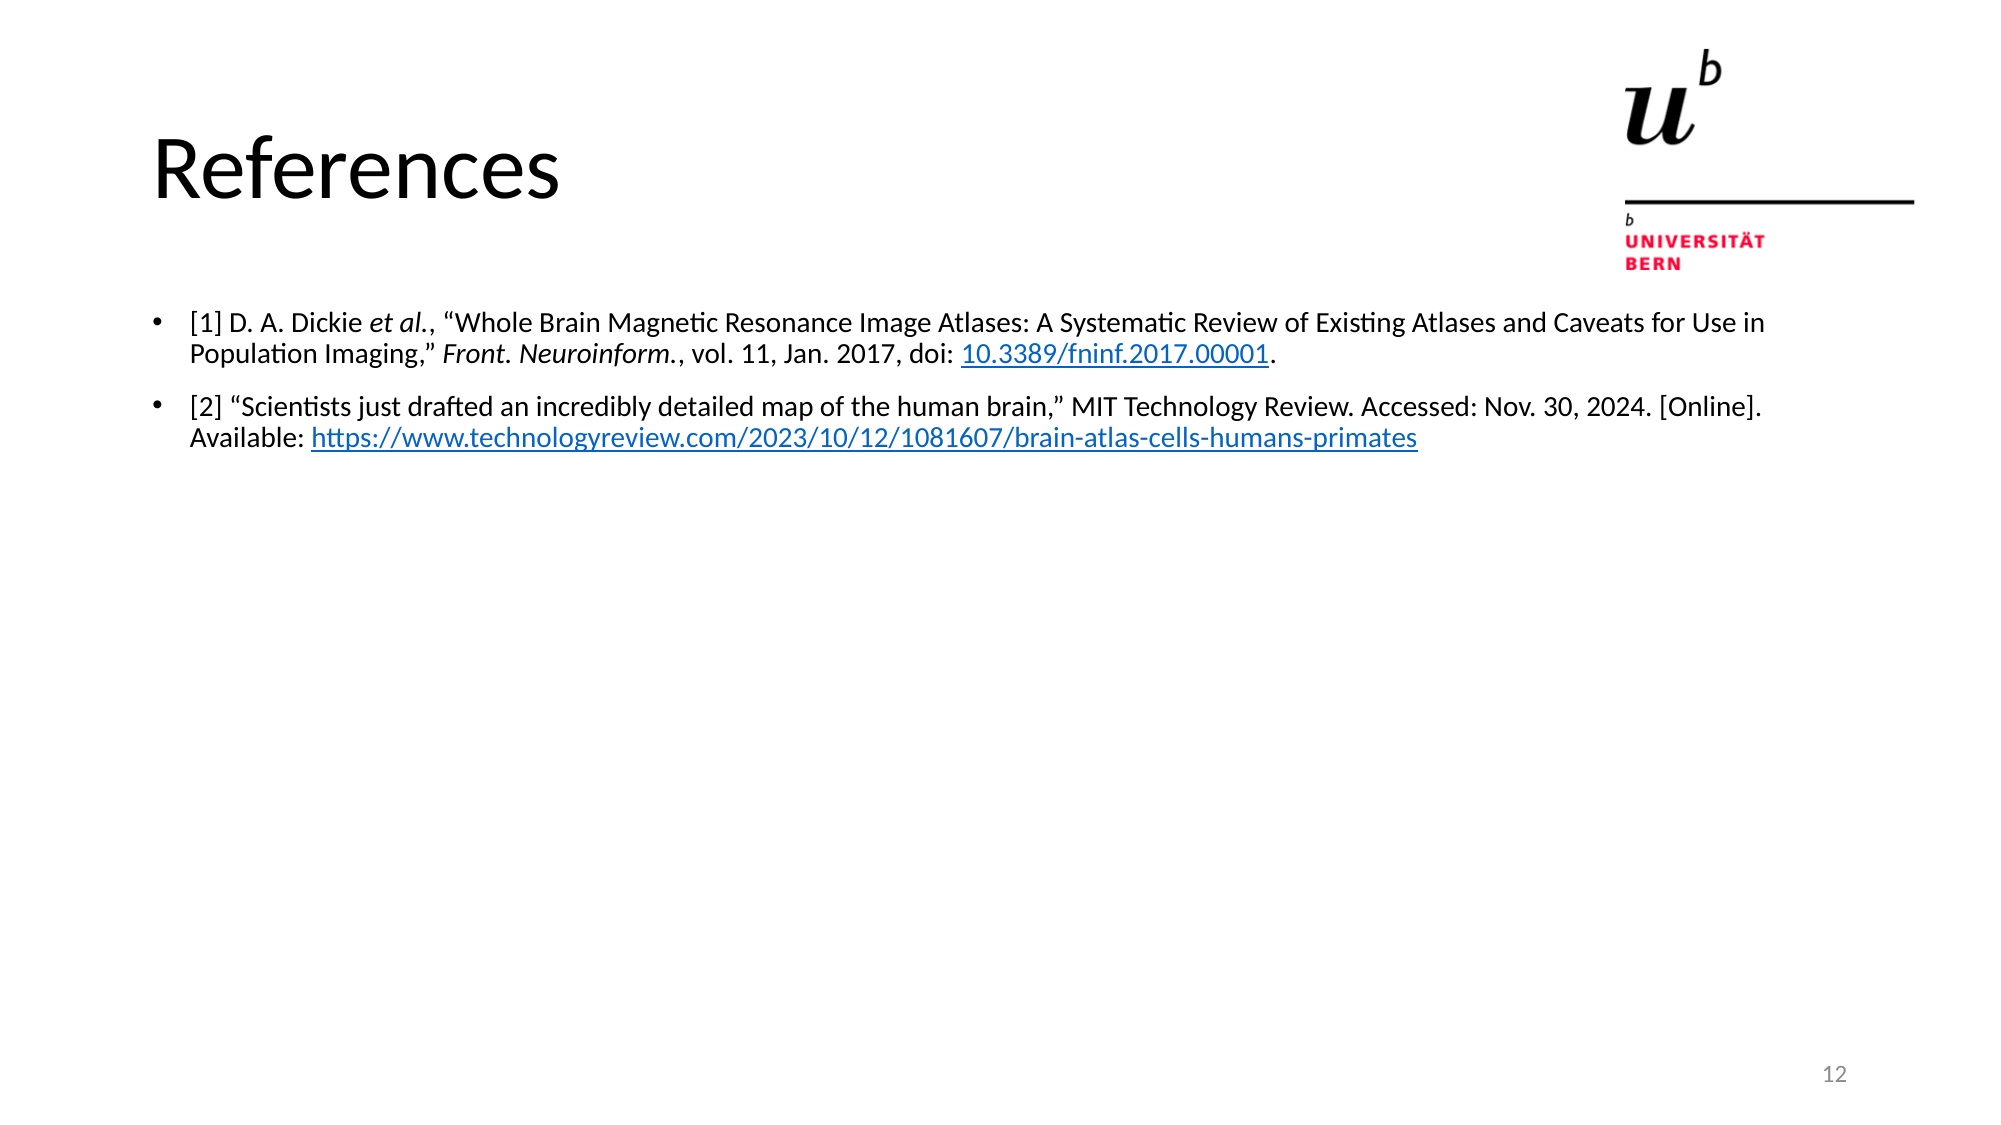

# References
[1] D. A. Dickie et al., “Whole Brain Magnetic Resonance Image Atlases: A Systematic Review of Existing Atlases and Caveats for Use in Population Imaging,” Front. Neuroinform., vol. 11, Jan. 2017, doi: 10.3389/fninf.2017.00001.
[2] “Scientists just drafted an incredibly detailed map of the human brain,” MIT Technology Review. Accessed: Nov. 30, 2024. [Online]. Available: https://www.technologyreview.com/2023/10/12/1081607/brain-atlas-cells-humans-primates

12